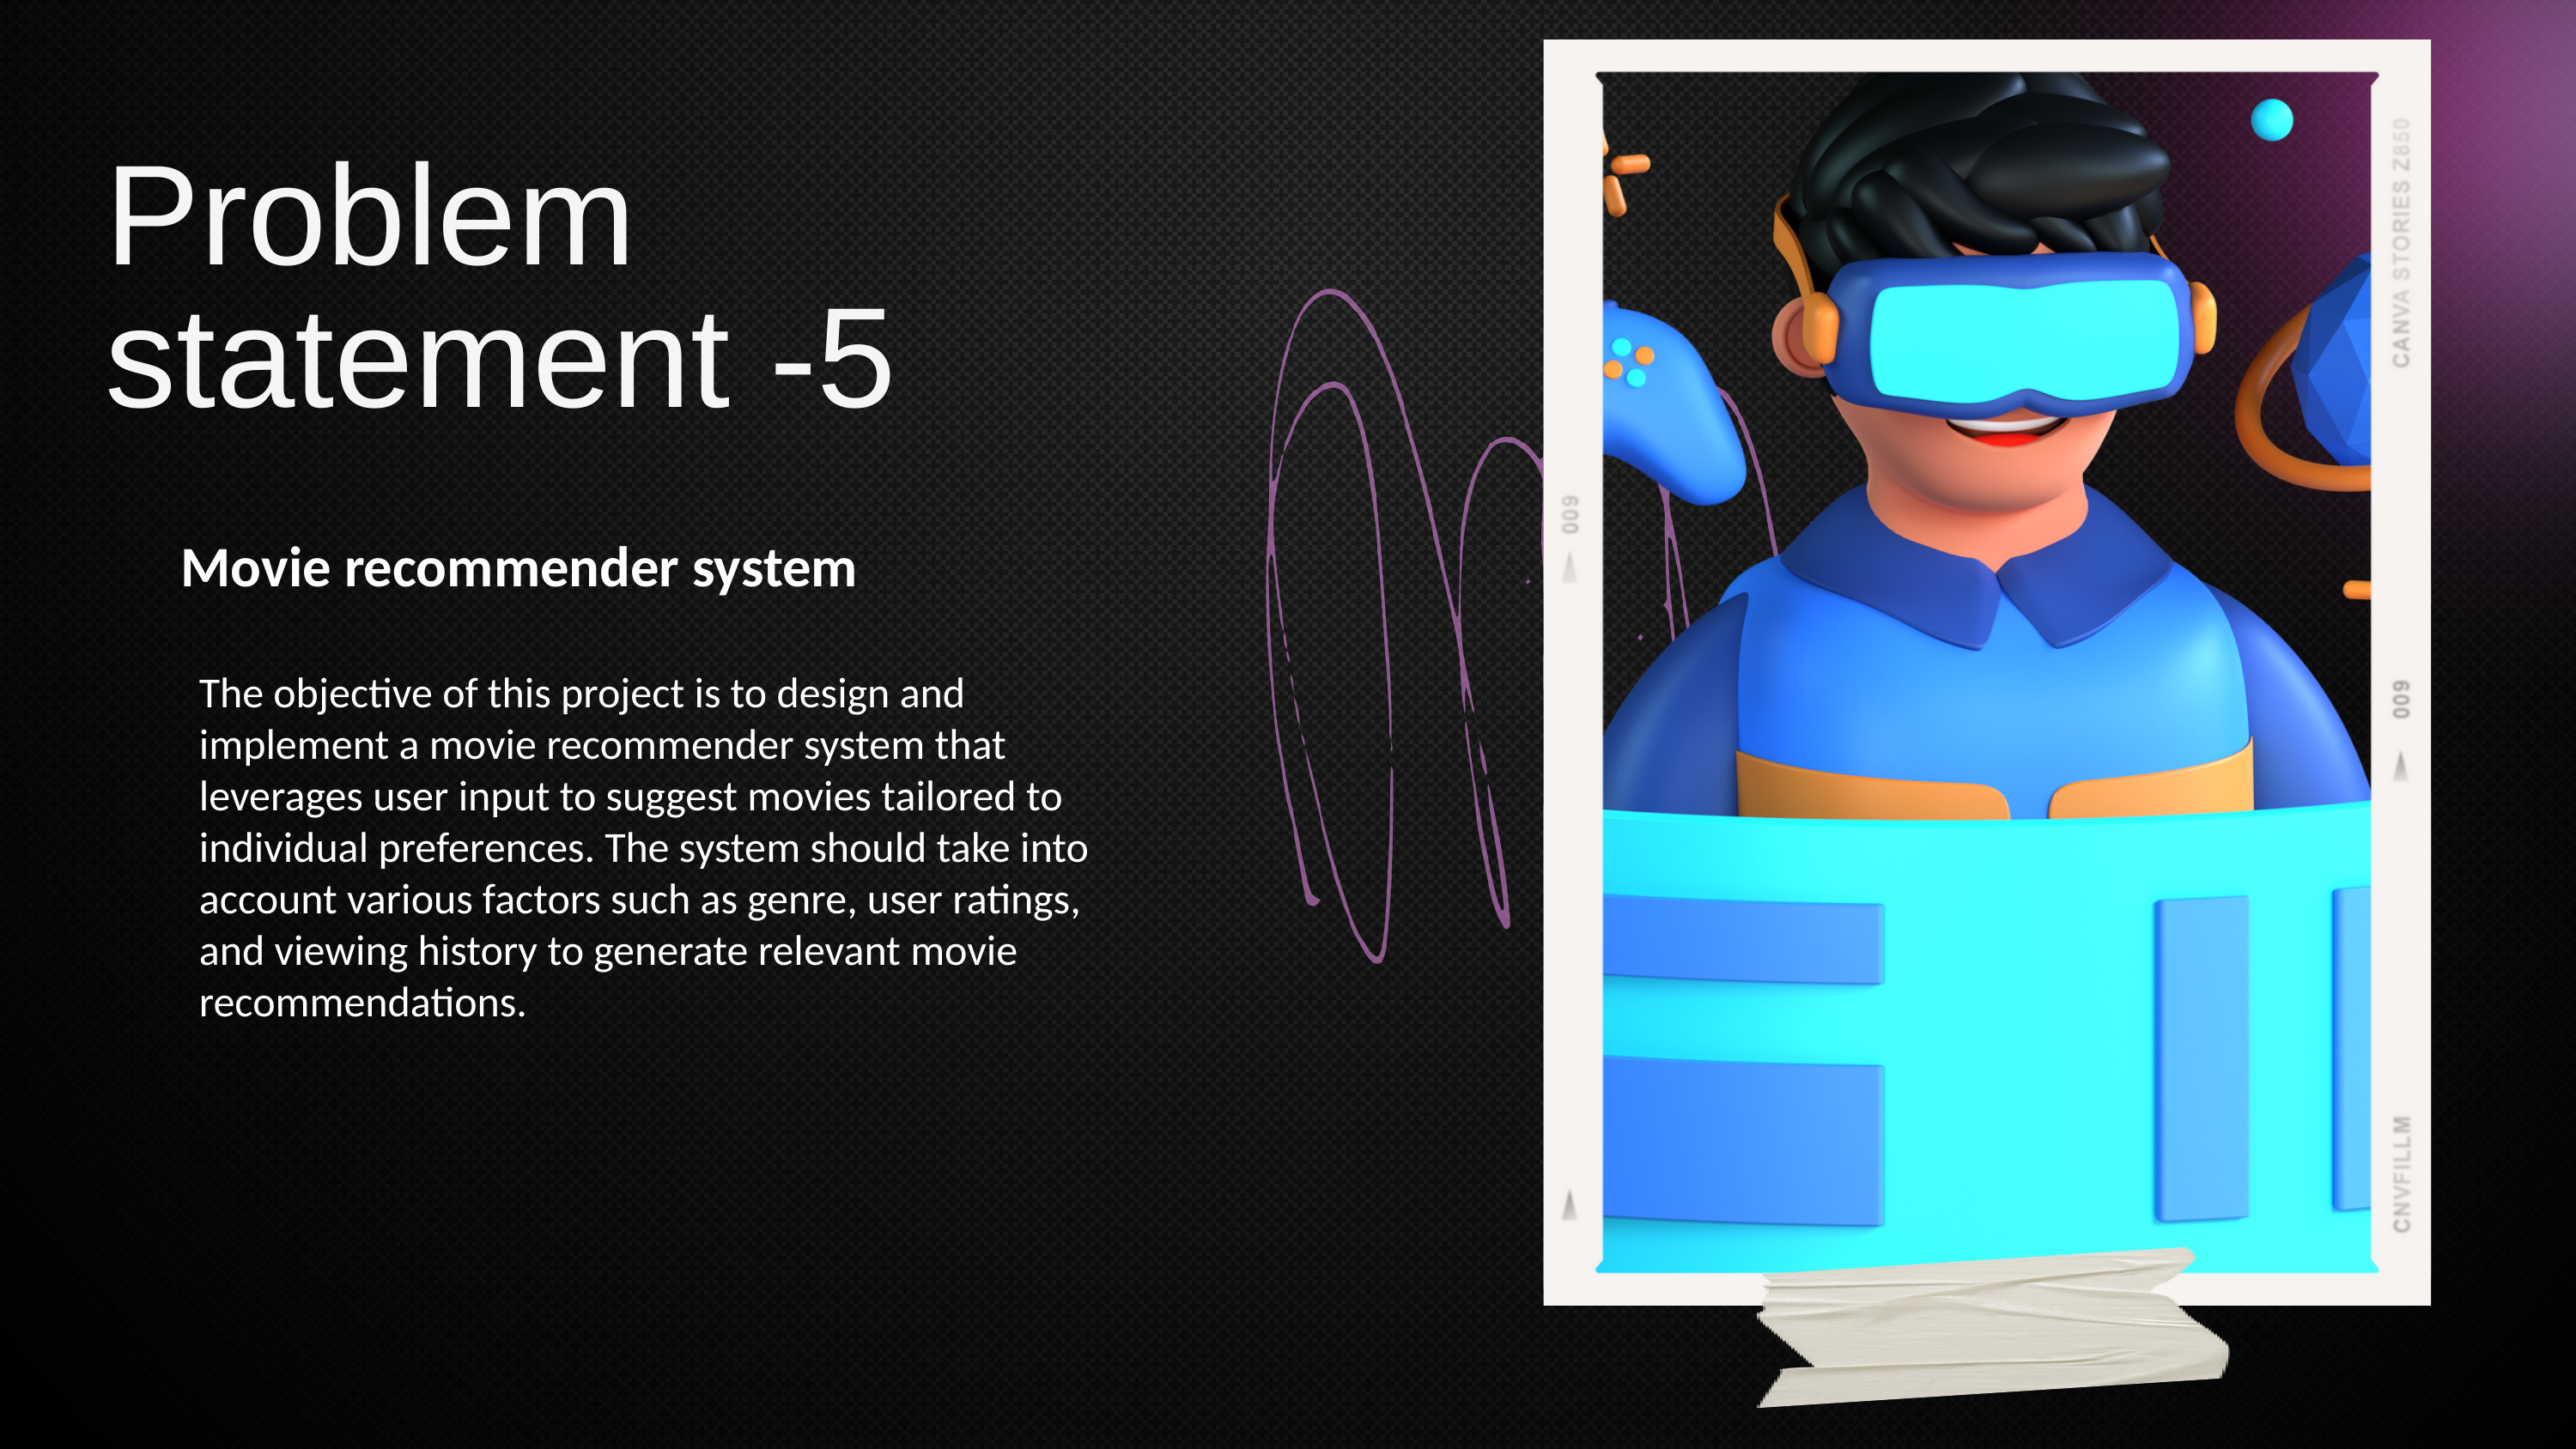

Problem statement -5

Movie recommender system

The objective of this project is to design and
implement a movie recommender system that
leverages user input to suggest movies tailored to
individual preferences. The system should take into
account various factors such as genre, user ratings,
and viewing history to generate relevant movie
recommendations.